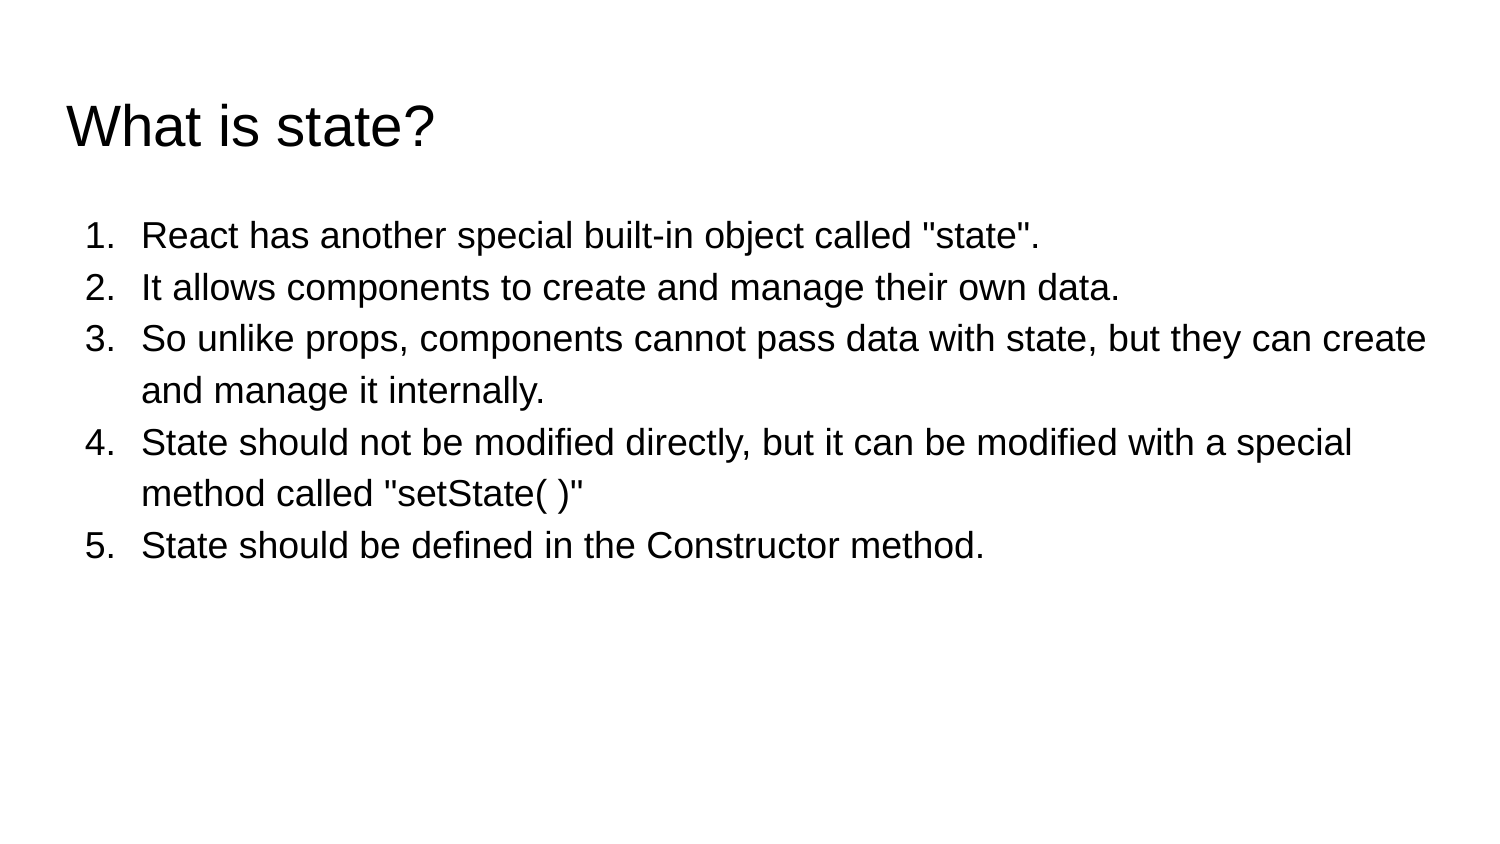

# What is state?
React has another special built-in object called "state".
It allows components to create and manage their own data.
So unlike props, components cannot pass data with state, but they can create and manage it internally.
State should not be modified directly, but it can be modified with a special method called "setState( )"
State should be defined in the Constructor method.